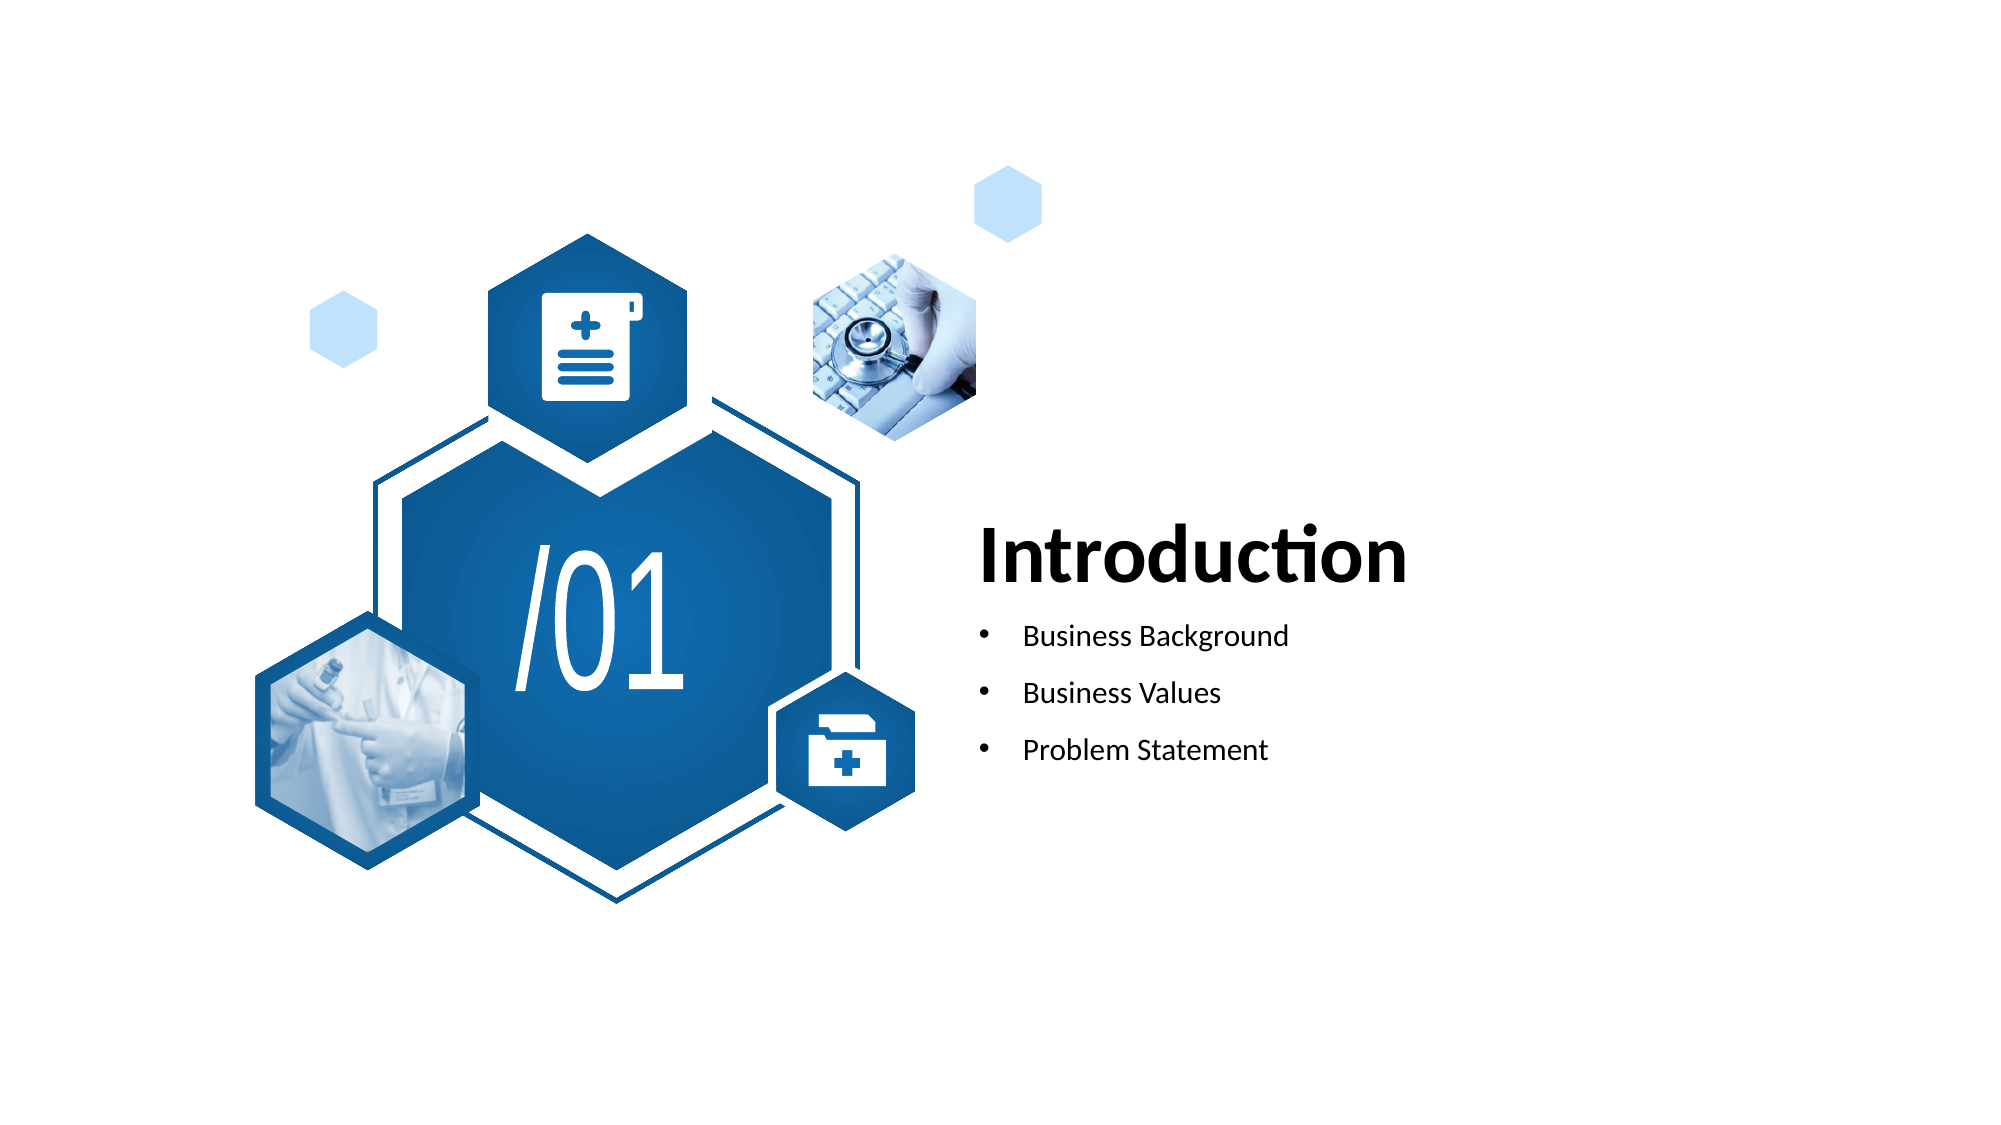

# Introduction
/01
Business Background
Business Values
Problem Statement